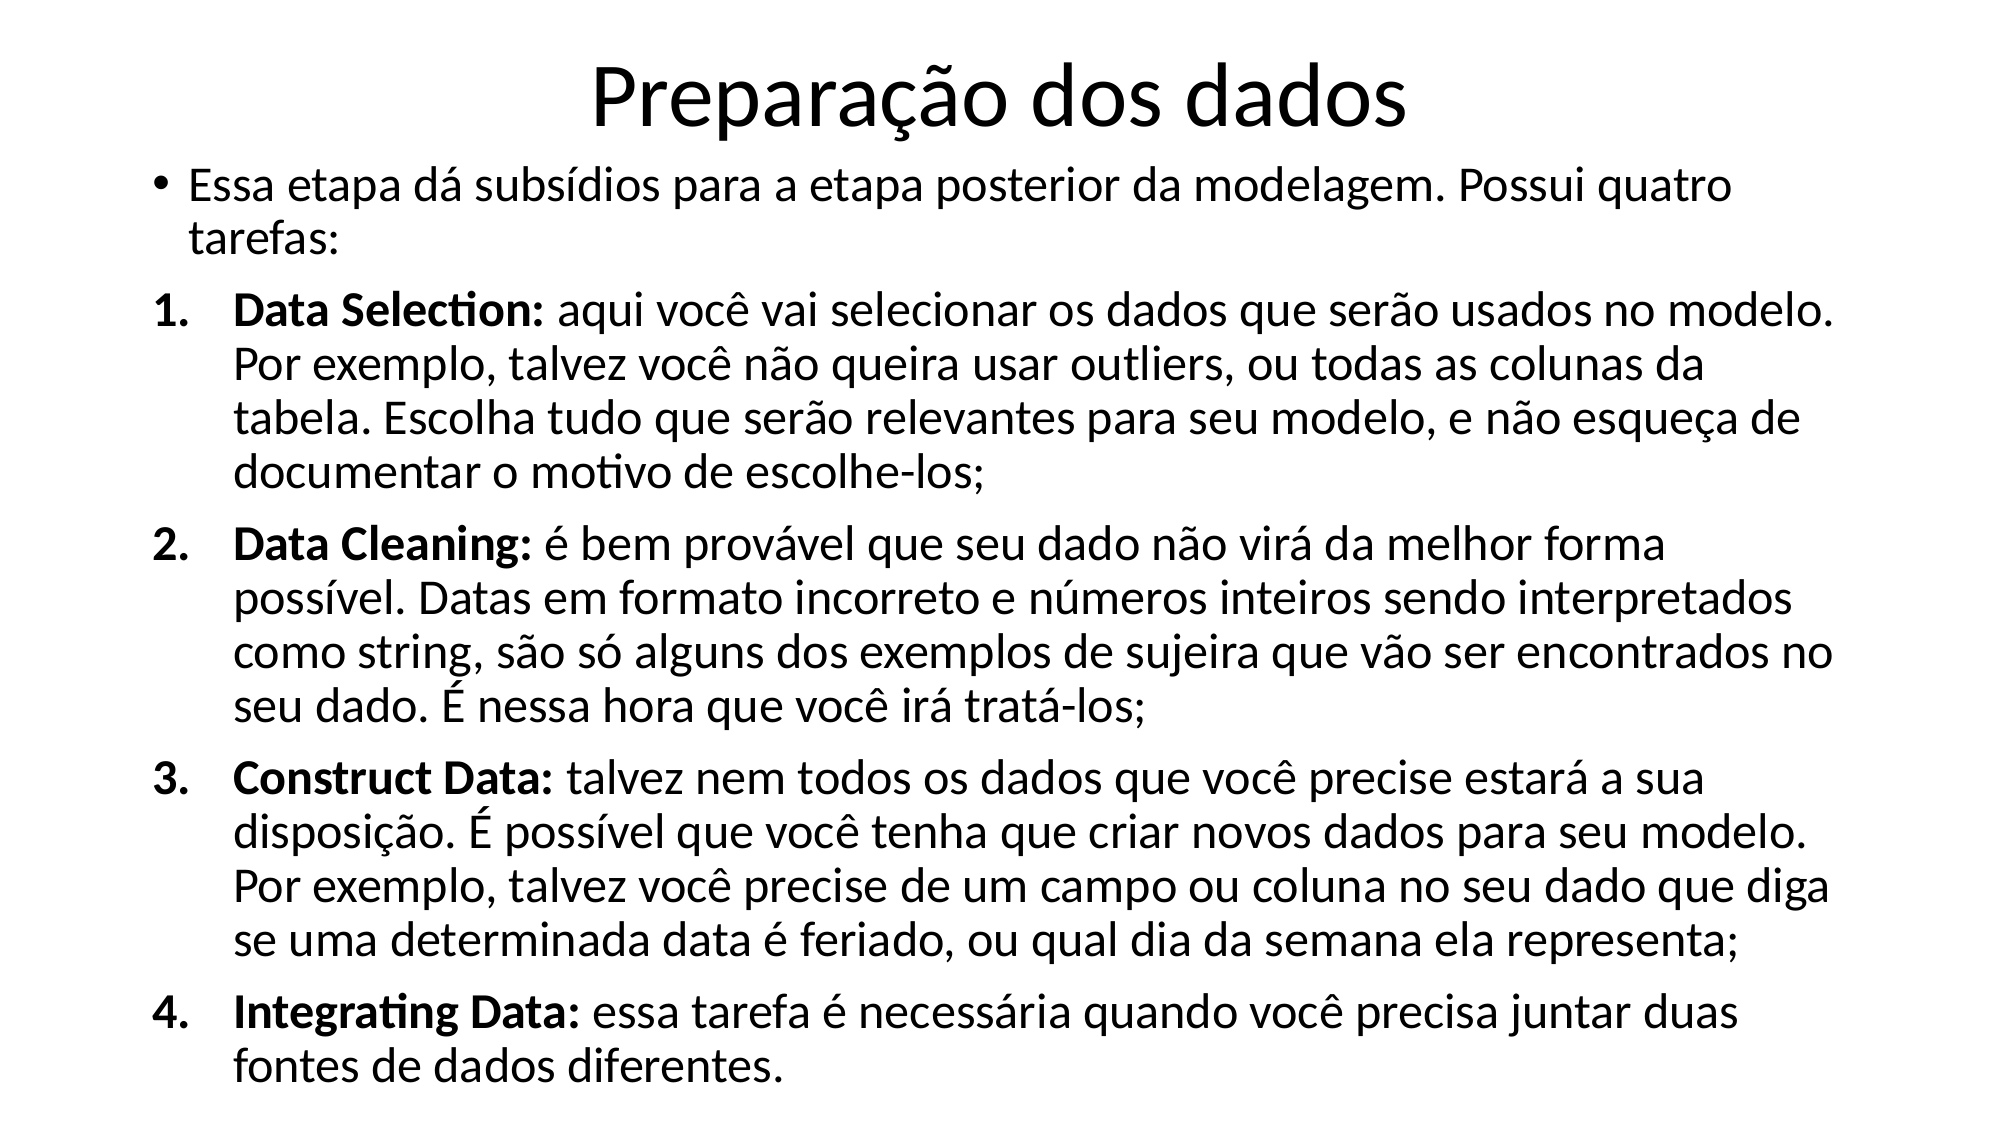

# Preparação dos dados
Essa etapa dá subsídios para a etapa posterior da modelagem. Possui quatro tarefas:
Data Selection: aqui você vai selecionar os dados que serão usados no modelo. Por exemplo, talvez você não queira usar outliers, ou todas as colunas da tabela. Escolha tudo que serão relevantes para seu modelo, e não esqueça de documentar o motivo de escolhe-los;
Data Cleaning: é bem provável que seu dado não virá da melhor forma possível. Datas em formato incorreto e números inteiros sendo interpretados como string, são só alguns dos exemplos de sujeira que vão ser encontrados no seu dado. É nessa hora que você irá tratá-los;
Construct Data: talvez nem todos os dados que você precise estará a sua disposição. É possível que você tenha que criar novos dados para seu modelo. Por exemplo, talvez você precise de um campo ou coluna no seu dado que diga se uma determinada data é feriado, ou qual dia da semana ela representa;
Integrating Data: essa tarefa é necessária quando você precisa juntar duas fontes de dados diferentes.